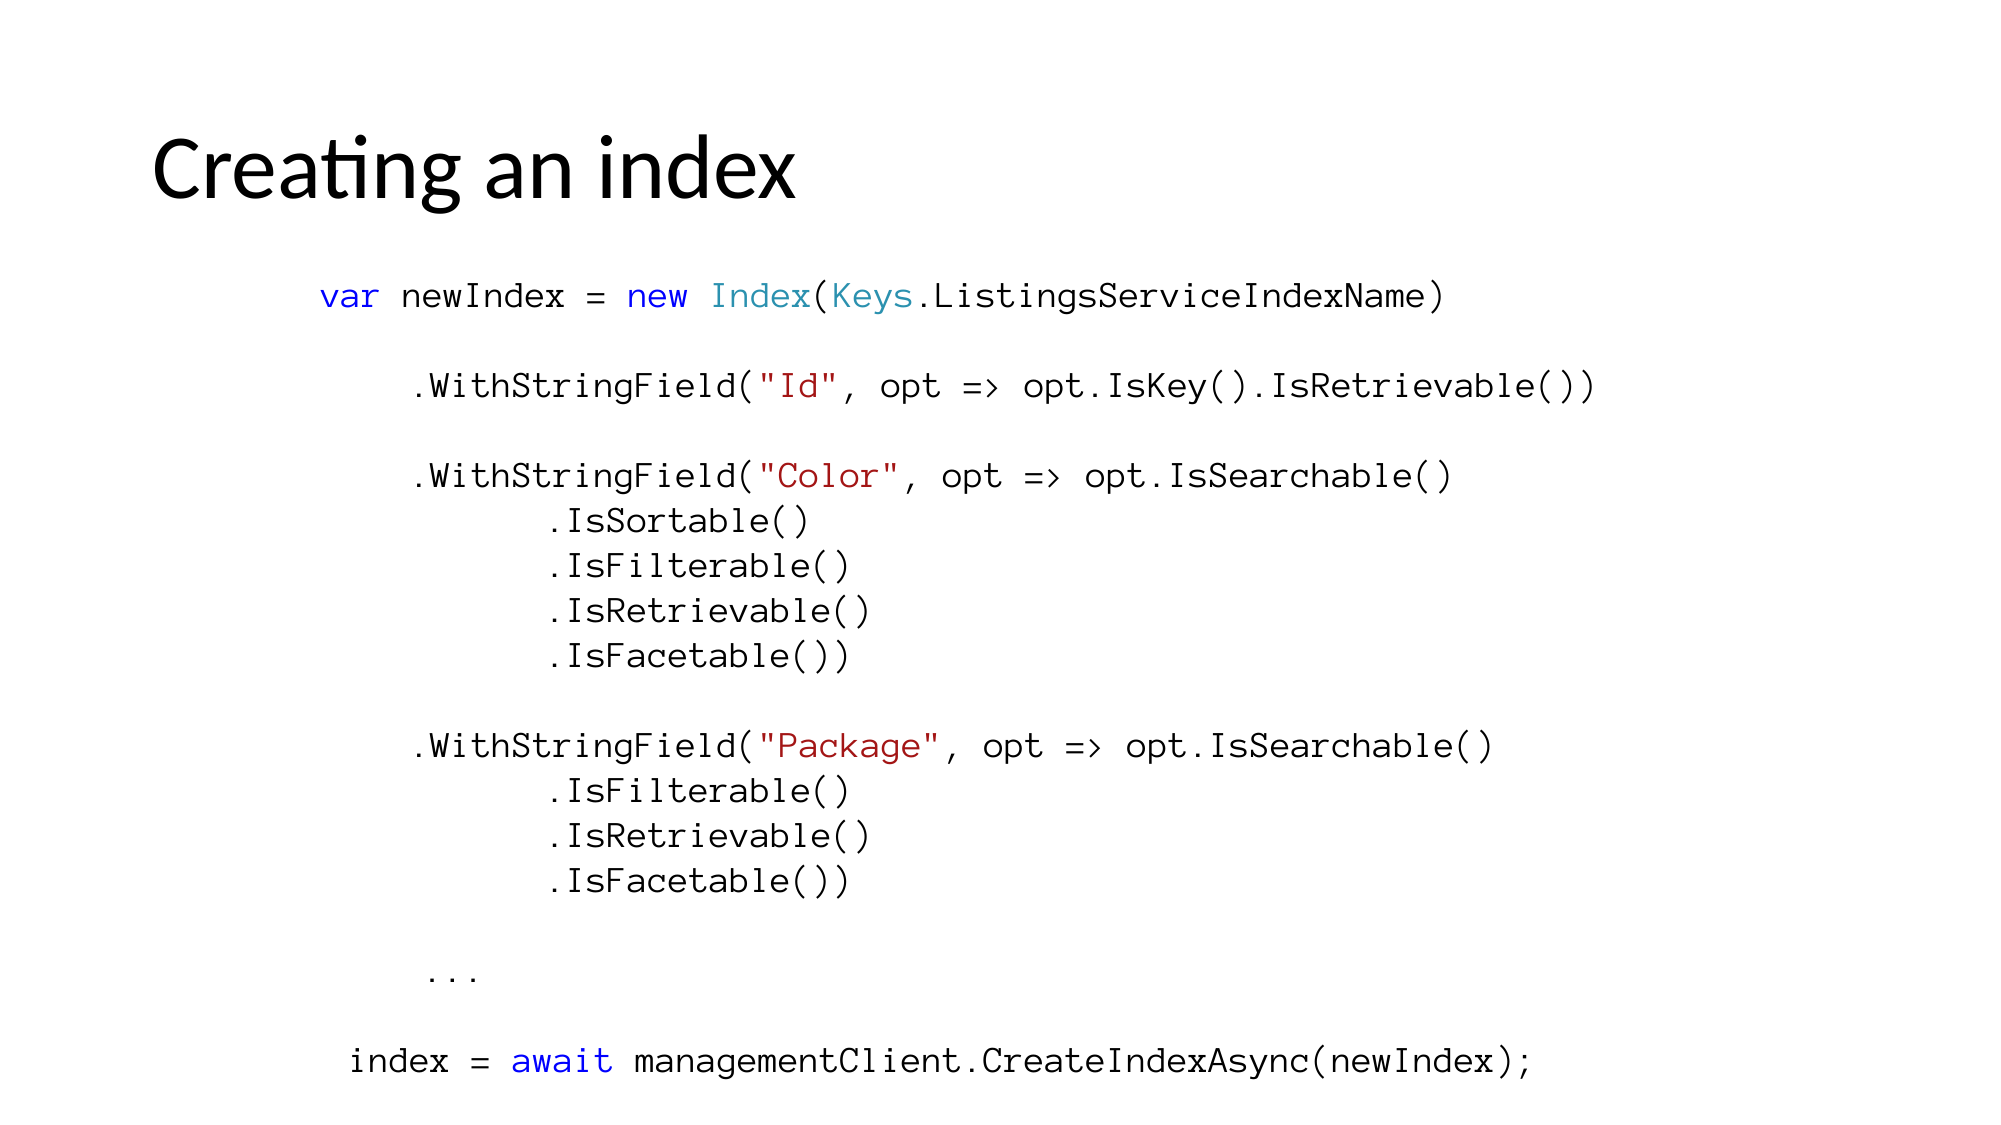

# Creating an index
 		var newIndex = new Index(Keys.ListingsServiceIndexName)

                   .WithStringField("Id", opt => opt.IsKey().IsRetrievable())

                   .WithStringField("Color", opt => opt.IsSearchable()
.IsSortable()
.IsFilterable()
.IsRetrievable()
.IsFacetable())

                   .WithStringField("Package", opt => opt.IsSearchable()
.IsFilterable()
.IsRetrievable()
.IsFacetable())

		     ...

                index = await managementClient.CreateIndexAsync(newIndex);